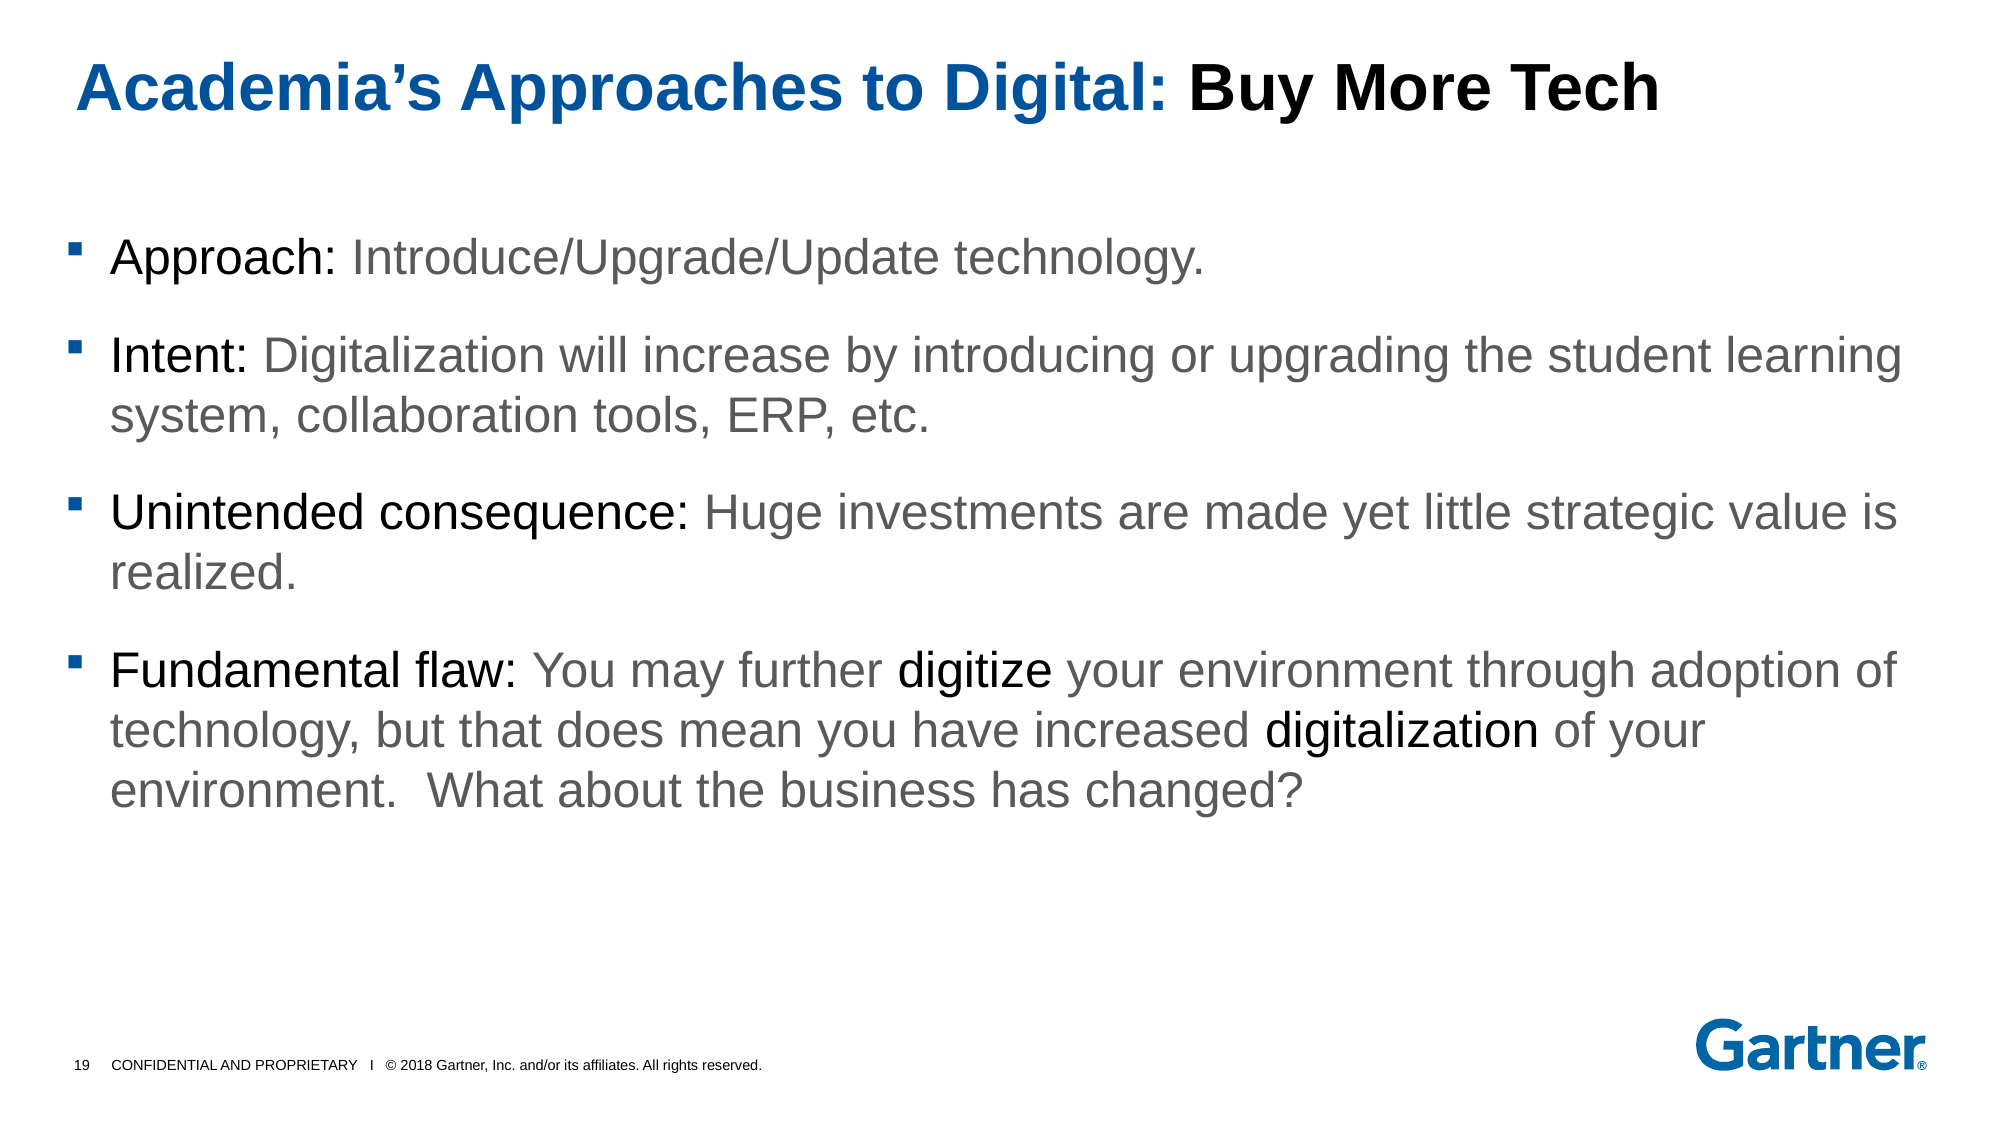

# Academia’s Approaches to Digital: Buy More Tech
Approach: Introduce/Upgrade/Update technology.
Intent: Digitalization will increase by introducing or upgrading the student learning system, collaboration tools, ERP, etc.
Unintended consequence: Huge investments are made yet little strategic value is realized.
Fundamental flaw: You may further digitize your environment through adoption of technology, but that does mean you have increased digitalization of your environment.  What about the business has changed?